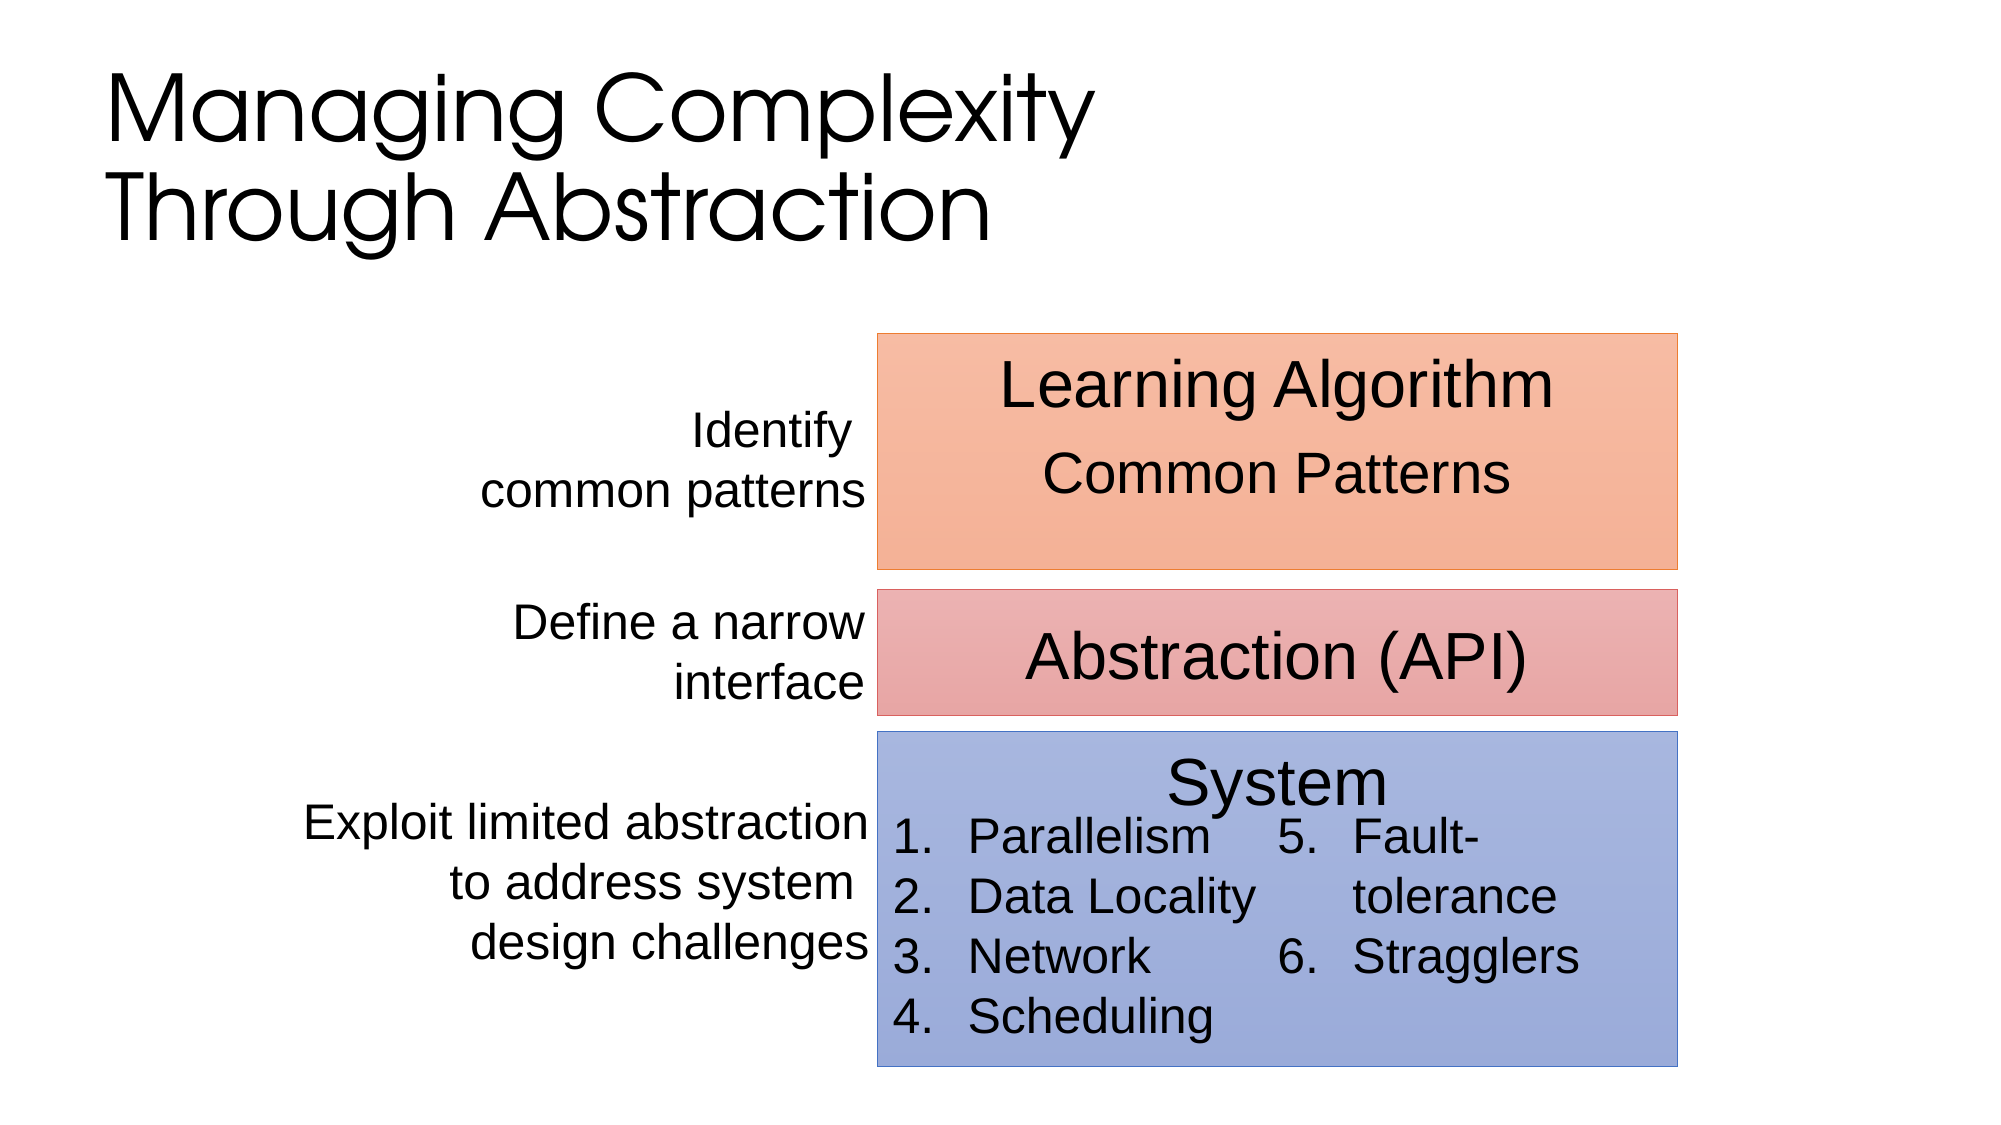

# Managing Complexity Through Abstraction
Learning Algorithm
Common Patterns
Identify
common patterns
Define a narrow
interface
Abstraction (API)
System
Exploit limited abstraction
to address system
design challenges

Parallelism
Data Locality
Network
Scheduling
Fault-tolerance
Stragglers